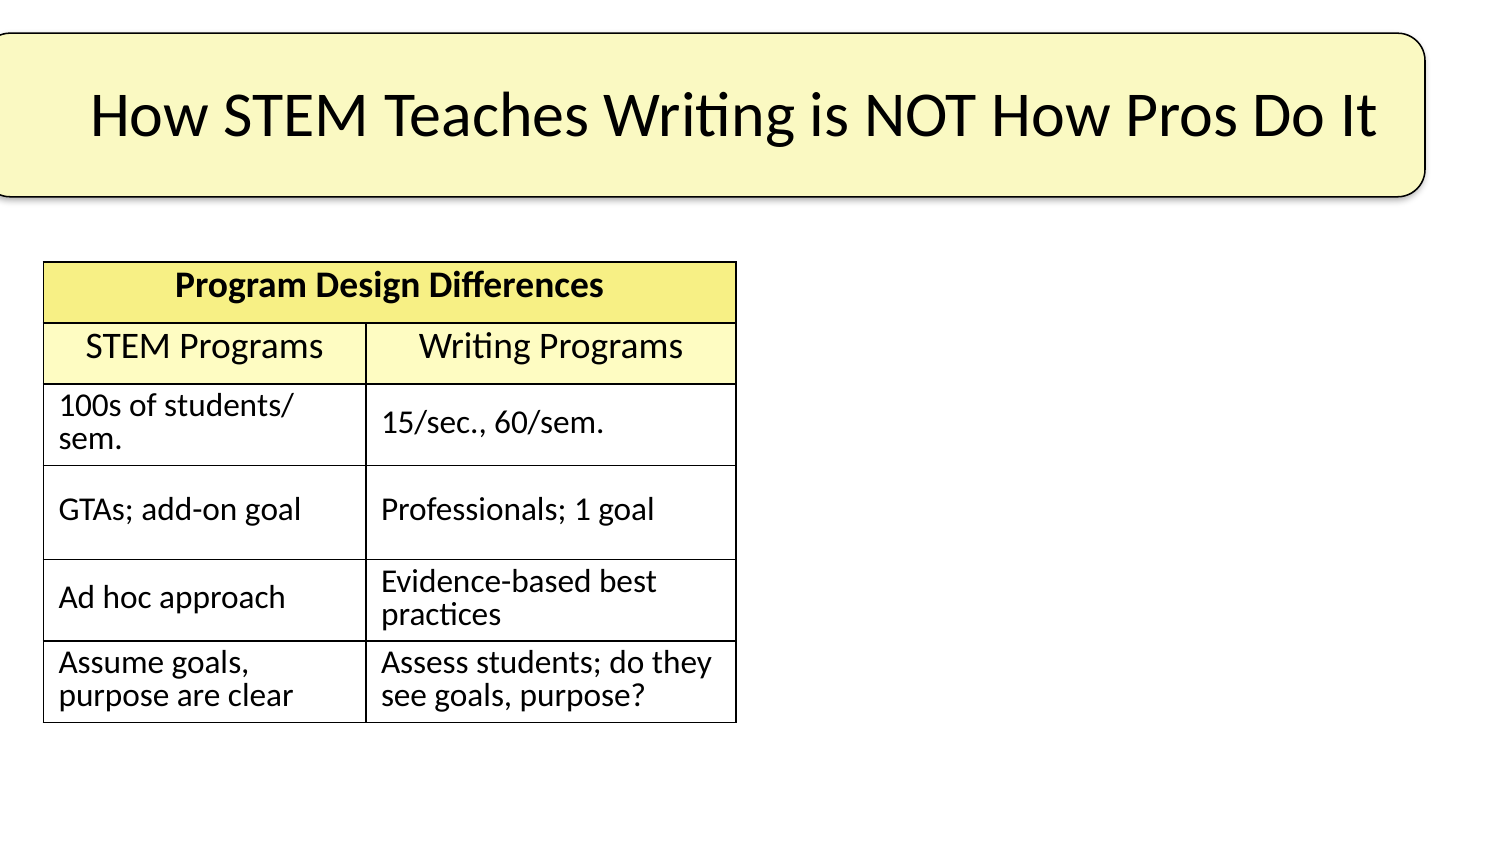

# How STEM Teaches Writing is NOT How Pros Do It
| Program Design Differences |  |
| --- | --- |
| STEM Programs | Writing Programs |
| 100s of students/ sem. | 15/sec., 60/sem. |
| GTAs; add-on goal | Professionals; 1 goal |
| Ad hoc approach | Evidence-based best practices |
| Assume goals, purpose are clear | Assess students; do they see goals, purpose? |